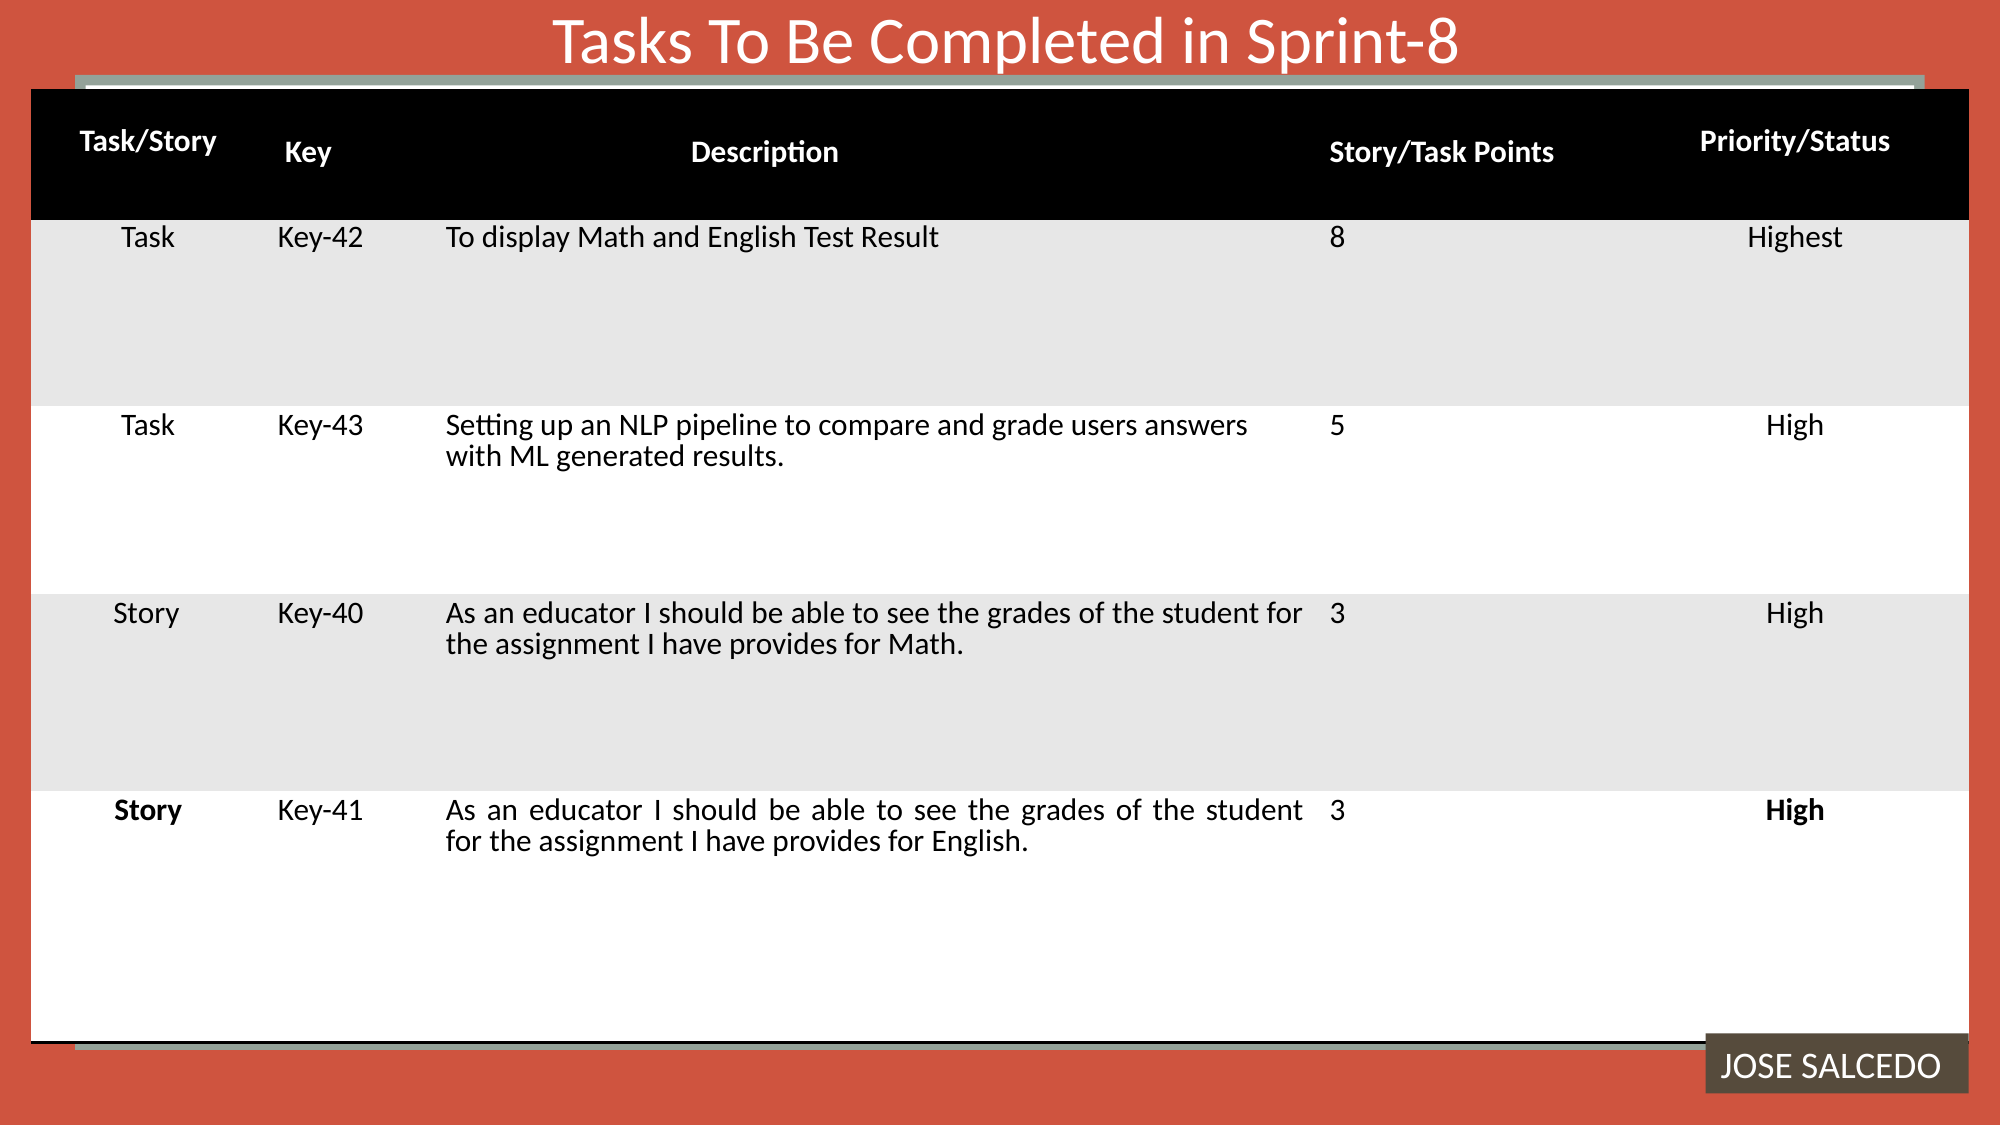

Tasks To Be Completed in Sprint-8

| ​​ Task/Story​​ | Key​​ | Description | Story/Task Points​​ | ​​ Priority​​/Status |
| --- | --- | --- | --- | --- |
| Task | Key-42 | To display Math and English Test Result | 8 | Highest |
| Task | Key-43 | Setting up an NLP pipeline to compare and grade users answers with ML generated results. | 5 | High |
| Story | Key-40 | As an educator I should be able to see the grades of the student for the assignment I have provides for Math. | 3 | High |
| Story | Key-41 | As an educator I should be able to see the grades of the student for the assignment I have provides for English. | 3 | High |
JOSE SALCEDO